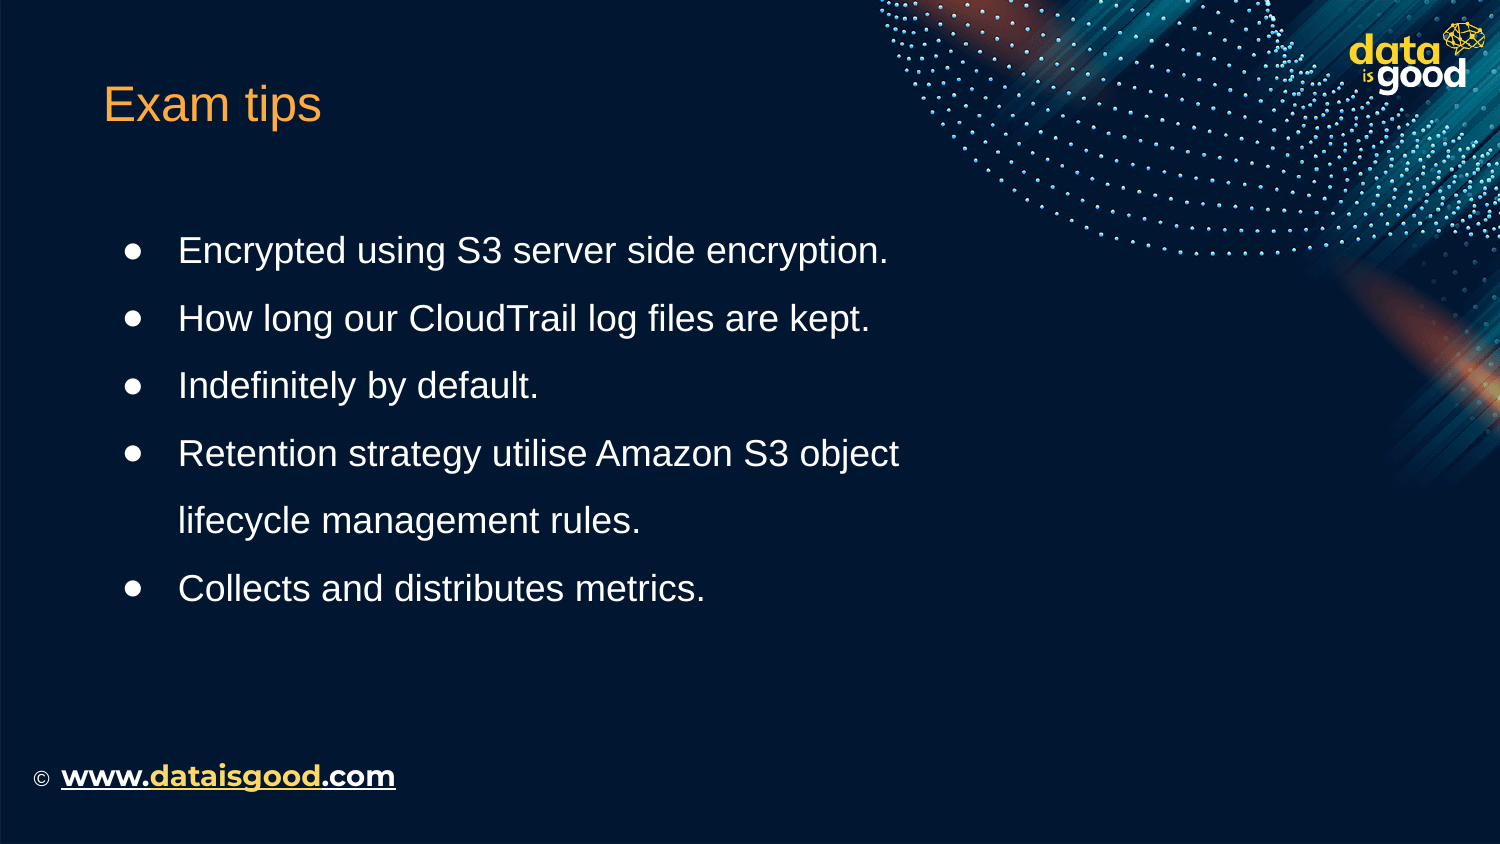

# Exam tips
Encrypted using S3 server side encryption.
How long our CloudTrail log files are kept.
Indefinitely by default.
Retention strategy utilise Amazon S3 object lifecycle management rules.
Collects and distributes metrics.